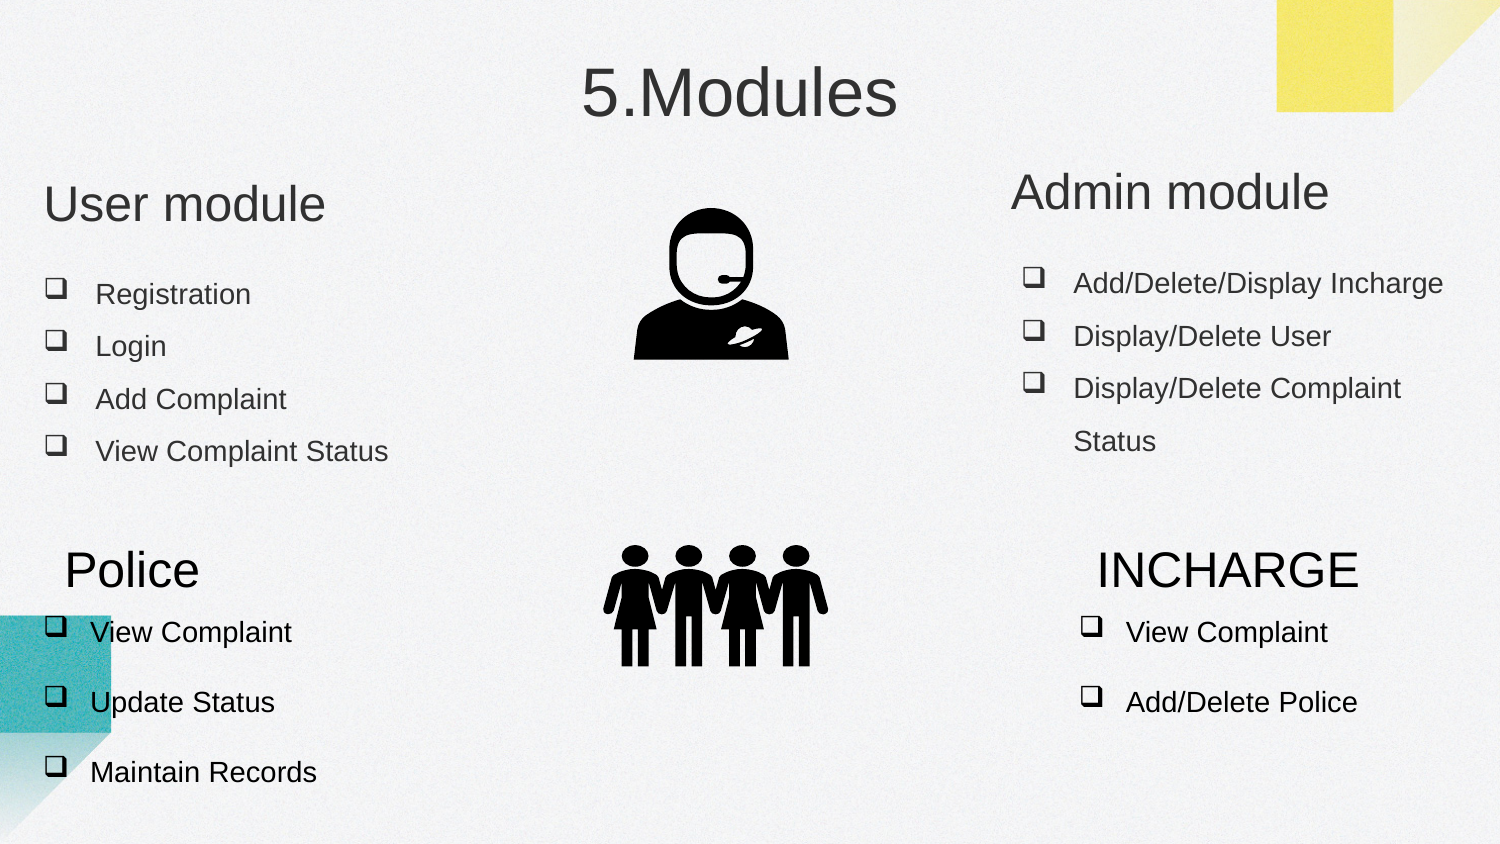

5.Modules
Admin module
# User module
Add/Delete/Display Incharge
Display/Delete User
Display/Delete Complaint Status

Registration
Login
Add Complaint
View Complaint Status

Police
INCHARGE

View Complaint

Update Status

Maintain Records
View Complaint

Add/Delete Police